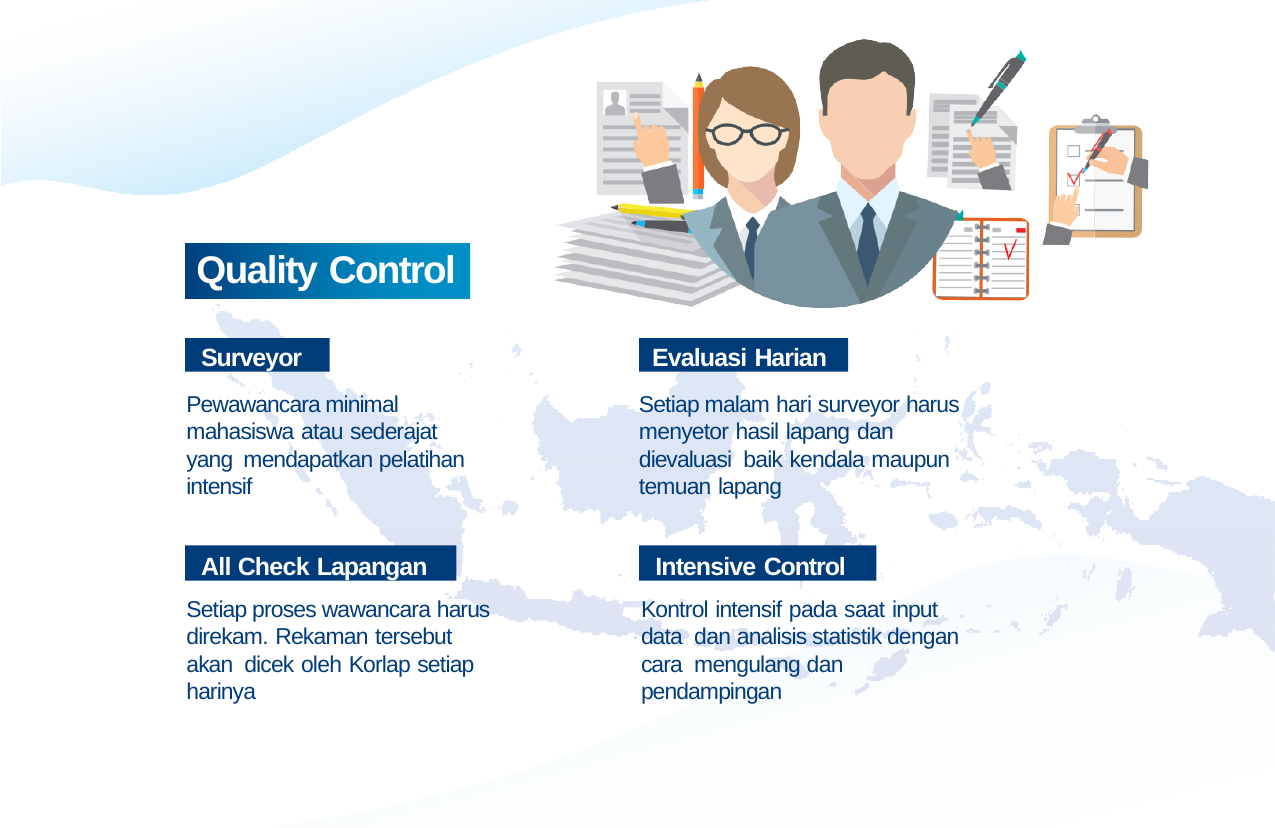

# Quality Control

Surveyor
Evaluasi Harian
Pewawancara minimal  mahasiswa atau sederajat yang  mendapatkan pelatihan intensif
Setiap malam hari surveyor harus  menyetor hasil lapang dan dievaluasi  baik kendala maupun temuan lapang
All Check Lapangan
Intensive Control
Setiap proses wawancara harus  direkam. Rekaman tersebut akan  dicek oleh Korlap setiap harinya
Kontrol intensif pada saat input data  dan analisis statistik dengan cara  mengulang dan pendampingan